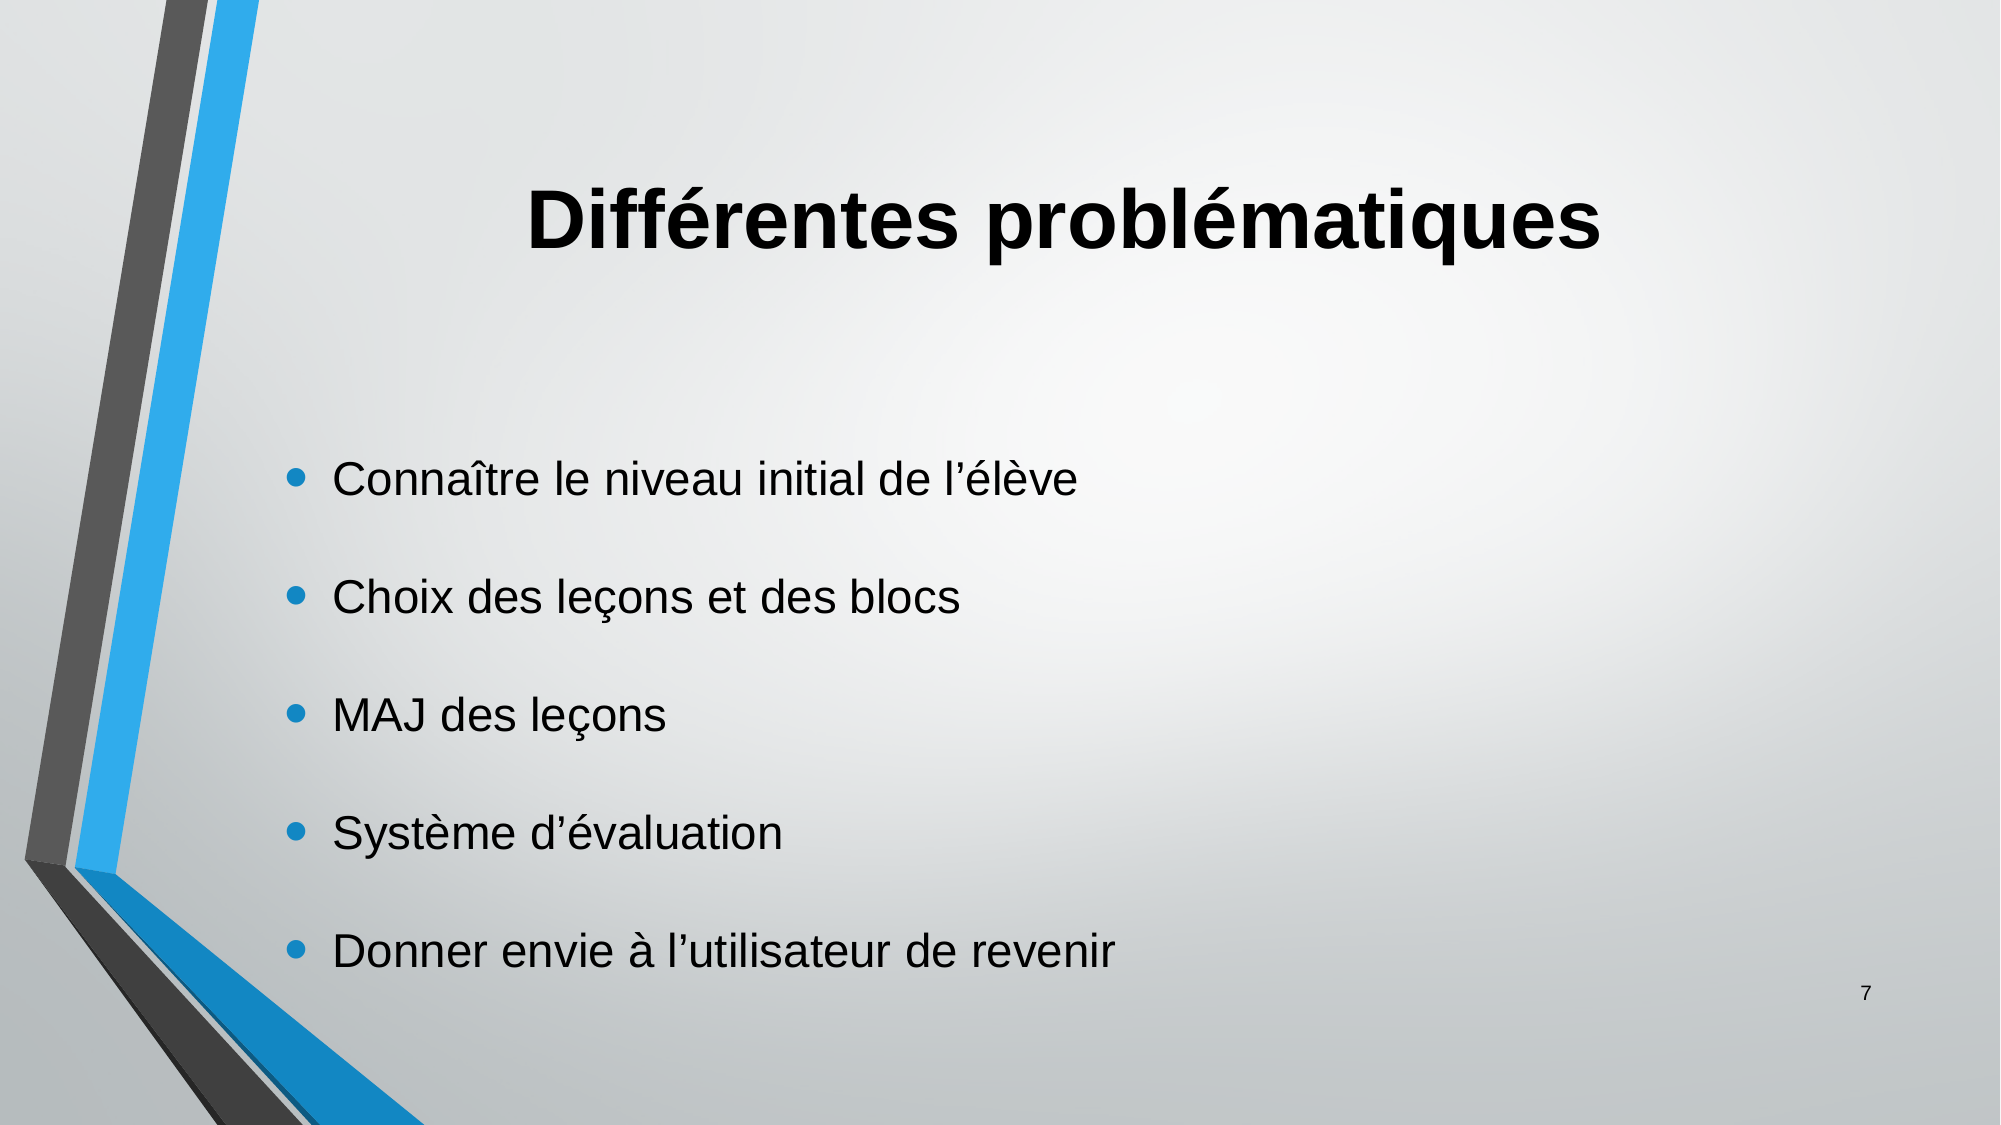

# Différentes problématiques
Connaître le niveau initial de l’élève
Choix des leçons et des blocs
MAJ des leçons
Système d’évaluation
Donner envie à l’utilisateur de revenir

7